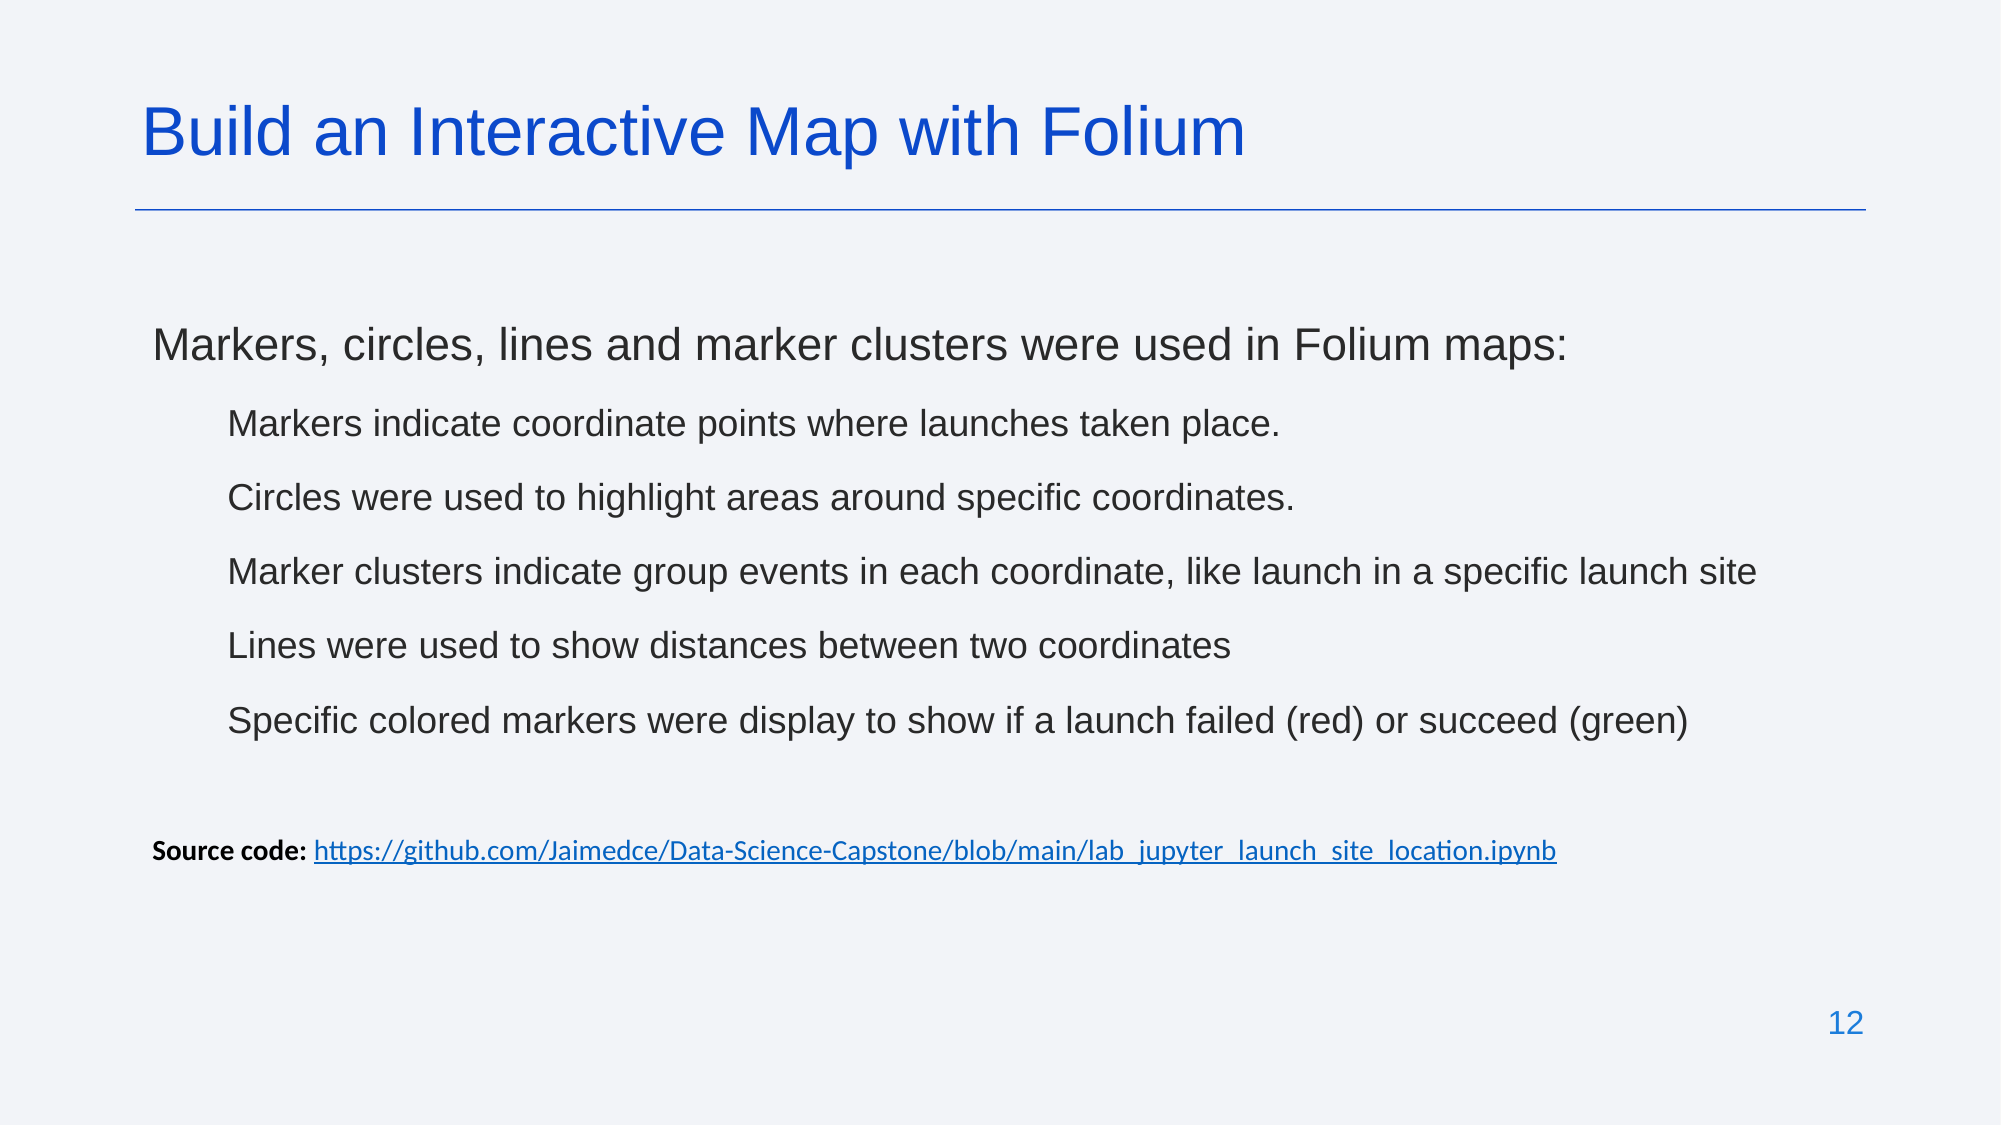

Build an Interactive Map with Folium
Markers, circles, lines and marker clusters were used in Folium maps:
Markers indicate coordinate points where launches taken place.
Circles were used to highlight areas around specific coordinates.
Marker clusters indicate group events in each coordinate, like launch in a specific launch site
Lines were used to show distances between two coordinates
Specific colored markers were display to show if a launch failed (red) or succeed (green)

Source code: https://github.com/Jaimedce/Data-Science-Capstone/blob/main/lab_jupyter_launch_site_location.ipynb

12